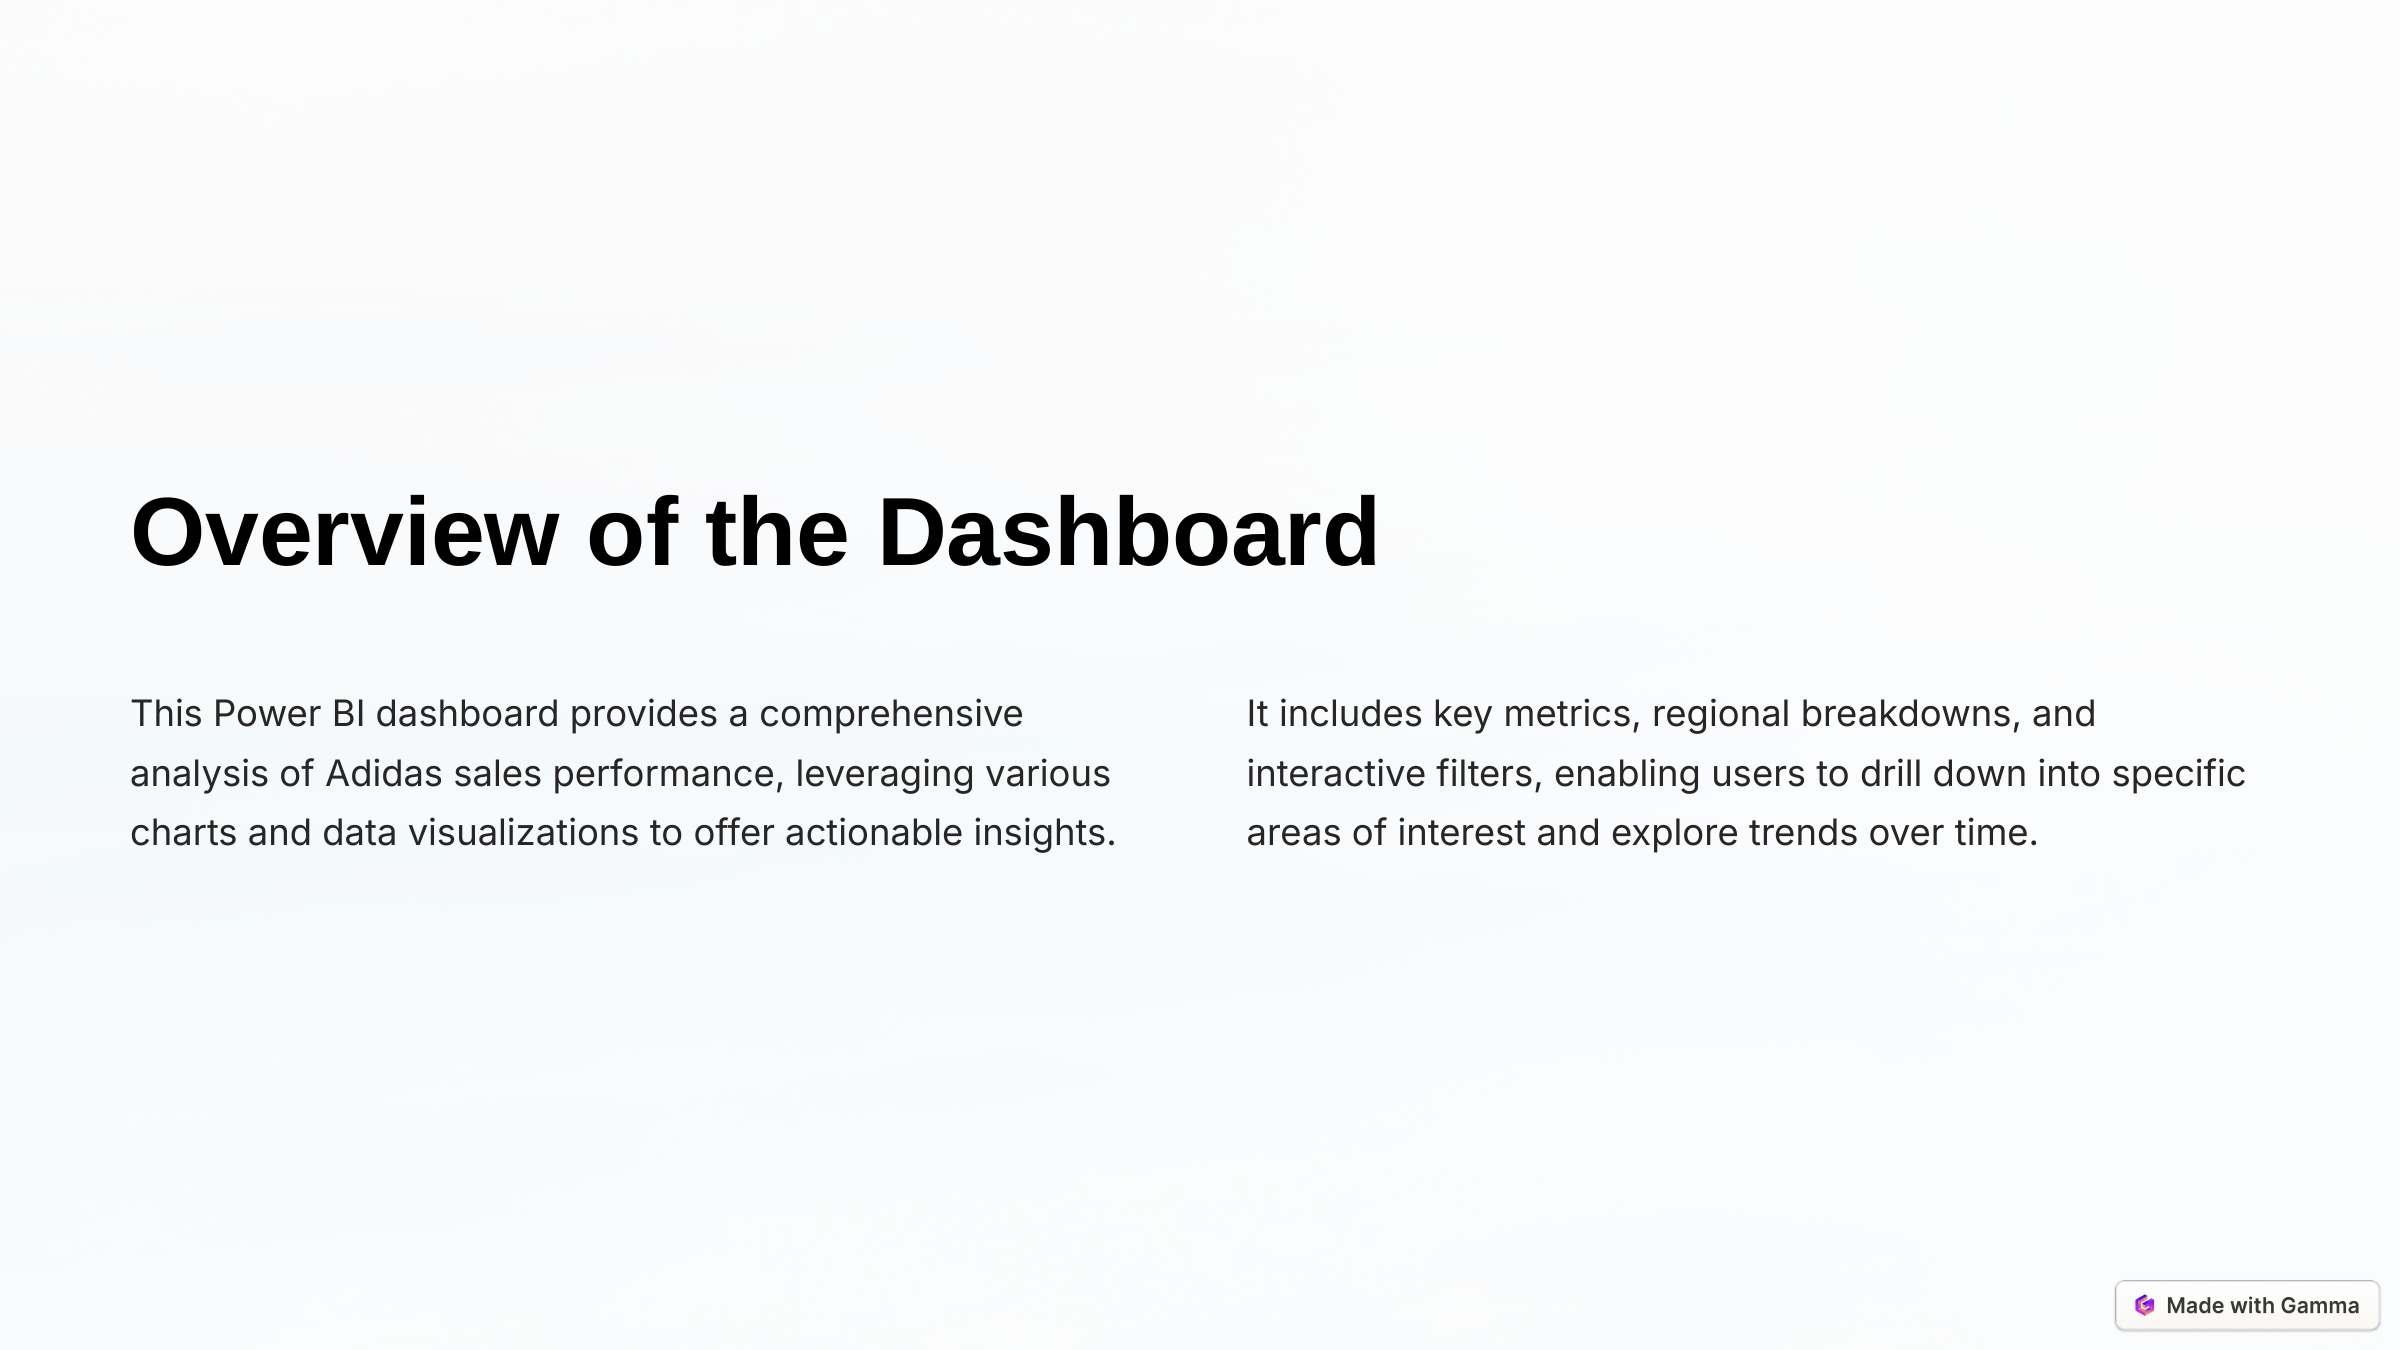

Overview of the Dashboard
This Power BI dashboard provides a comprehensive analysis of Adidas sales performance, leveraging various charts and data visualizations to offer actionable insights.
It includes key metrics, regional breakdowns, and interactive filters, enabling users to drill down into specific areas of interest and explore trends over time.